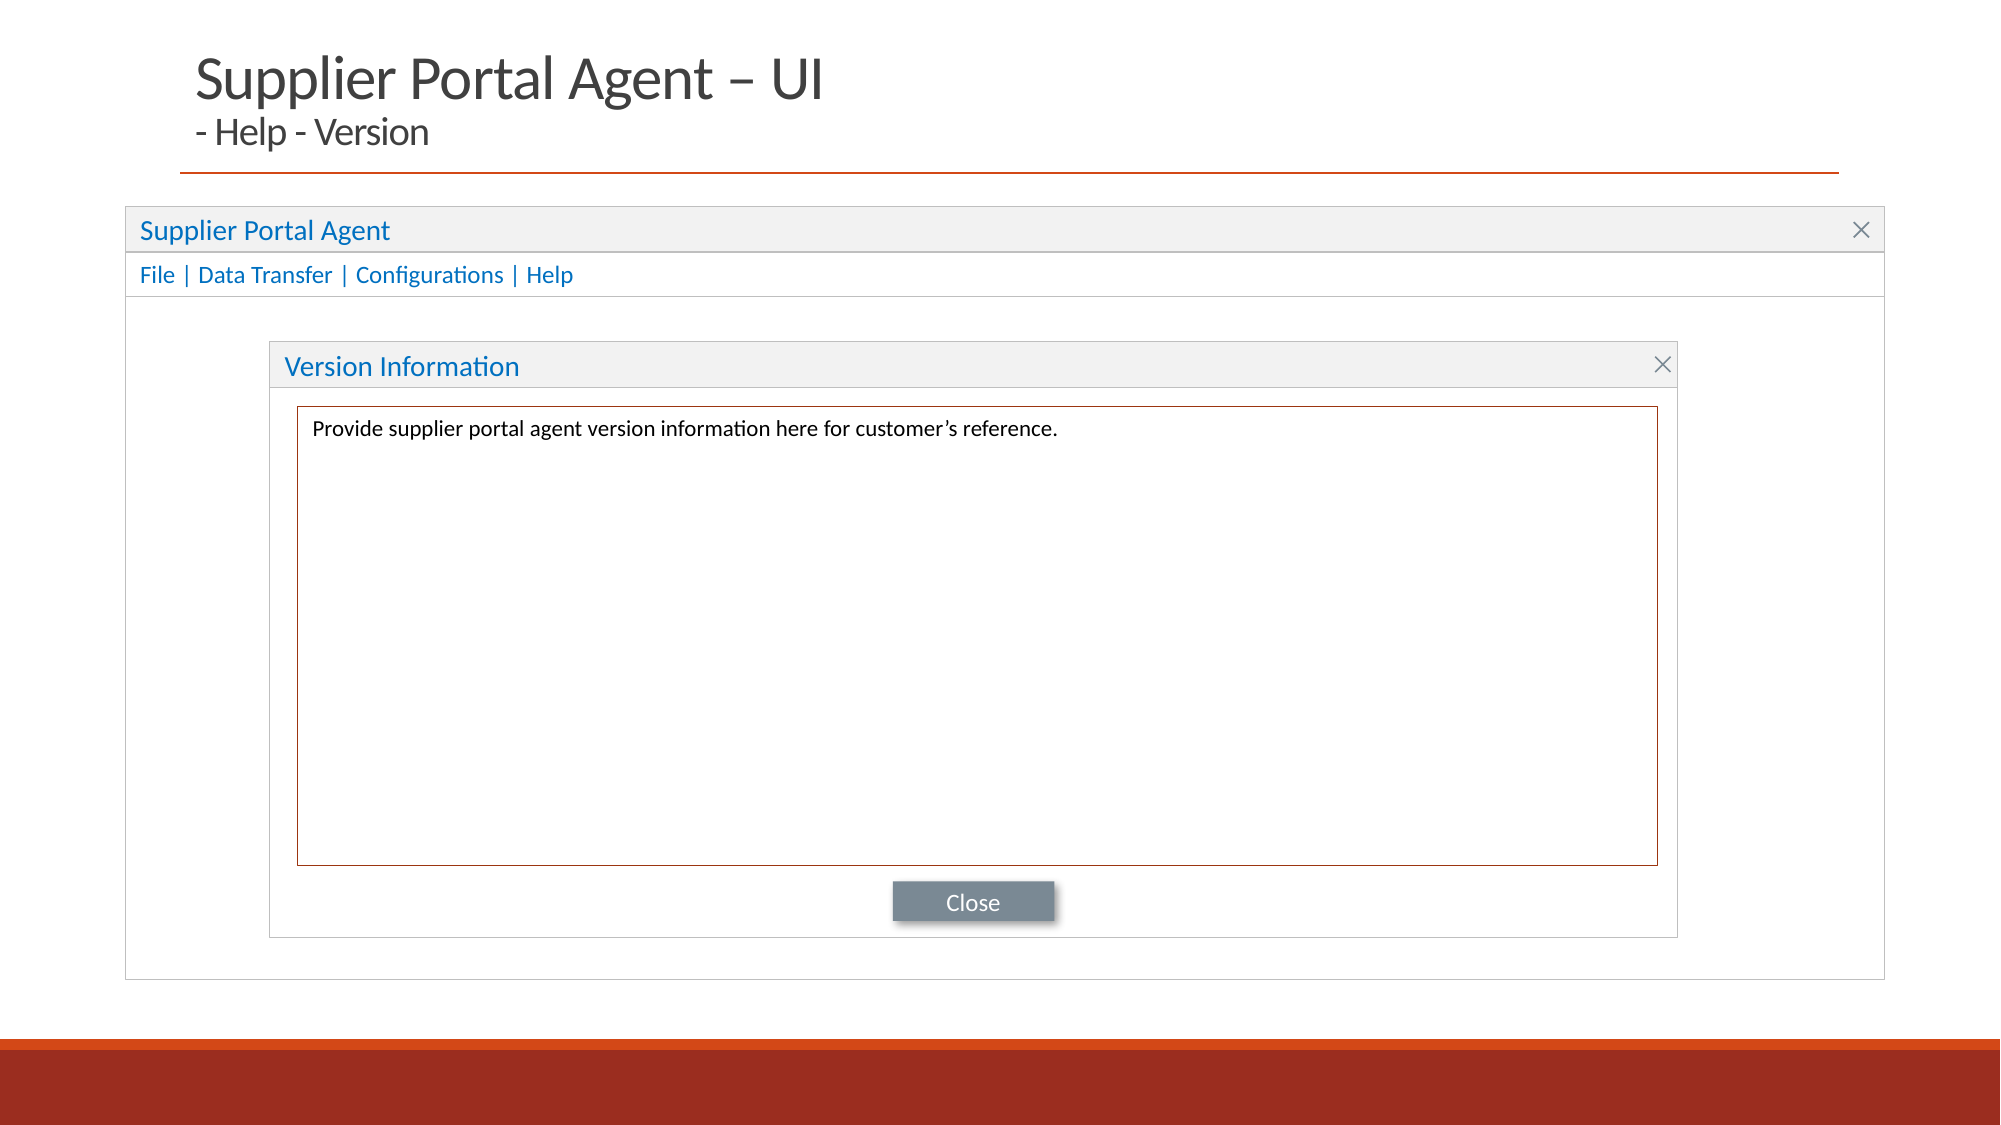

# Supplier Portal Agent – UI - Help - Version

Supplier Portal Agent

File | Data Transfer | Configurations | Help

Version Information

Provide supplier portal agent version information here for customer’s reference.
Close